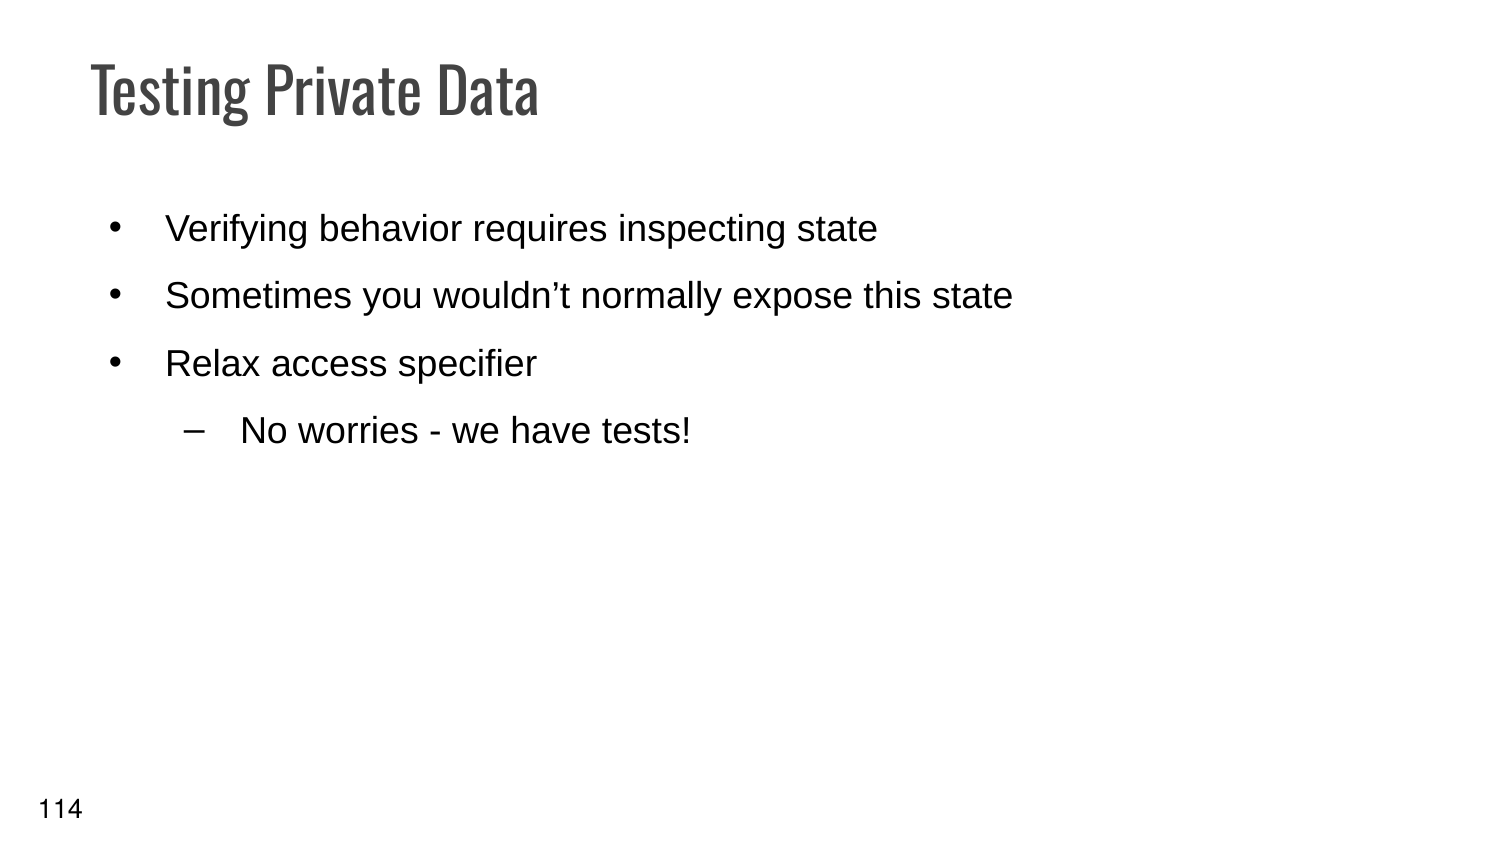

# Testing Private Data
Verifying behavior requires inspecting state
Sometimes you wouldn’t normally expose this state
Relax access specifier
No worries - we have tests!
114